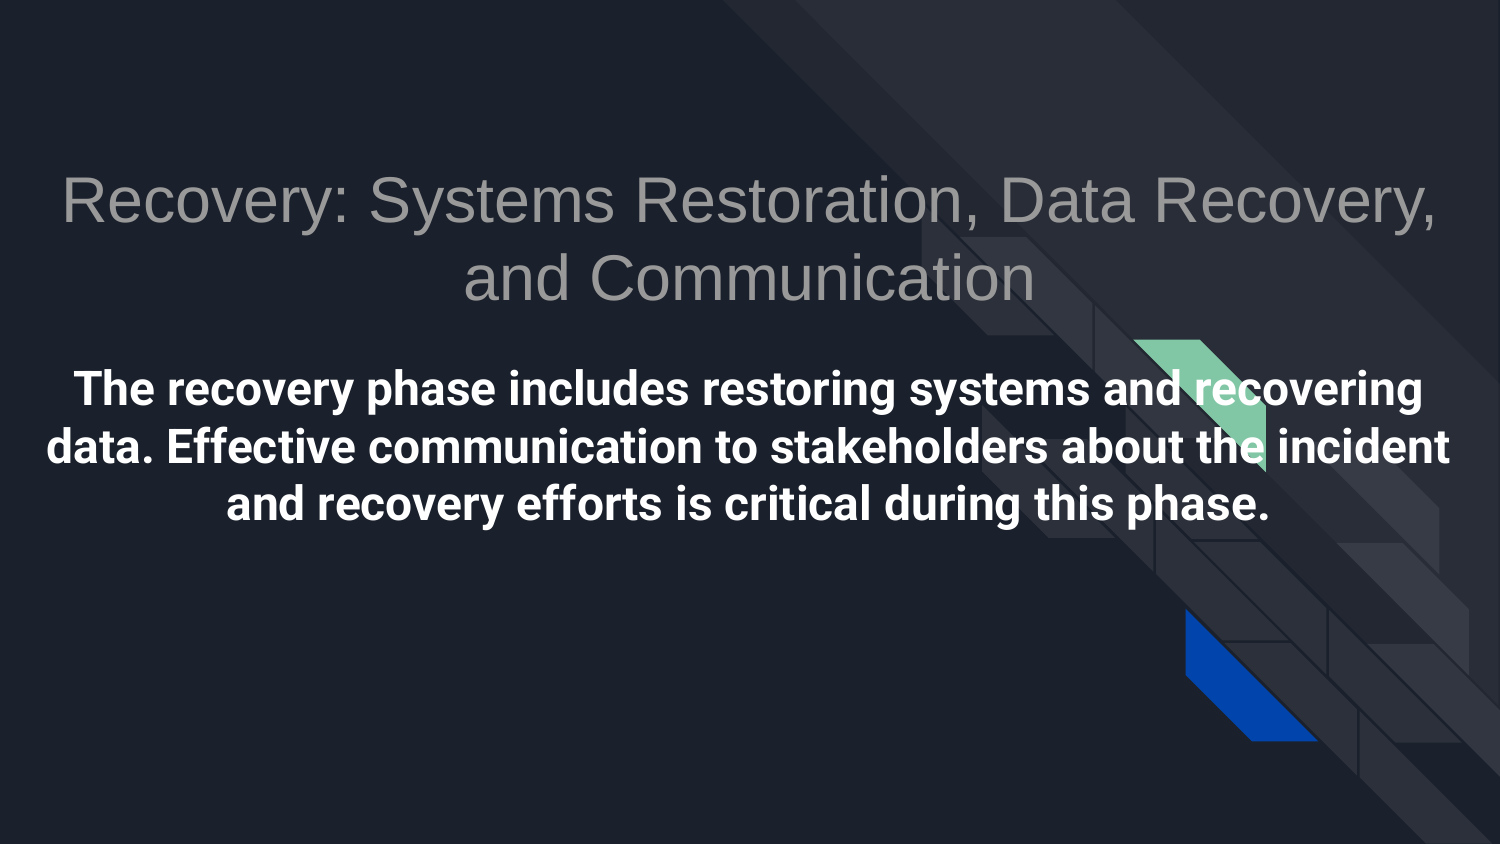

# Recovery: Systems Restoration, Data Recovery, and Communication
The recovery phase includes restoring systems and recovering data. Effective communication to stakeholders about the incident and recovery efforts is critical during this phase.